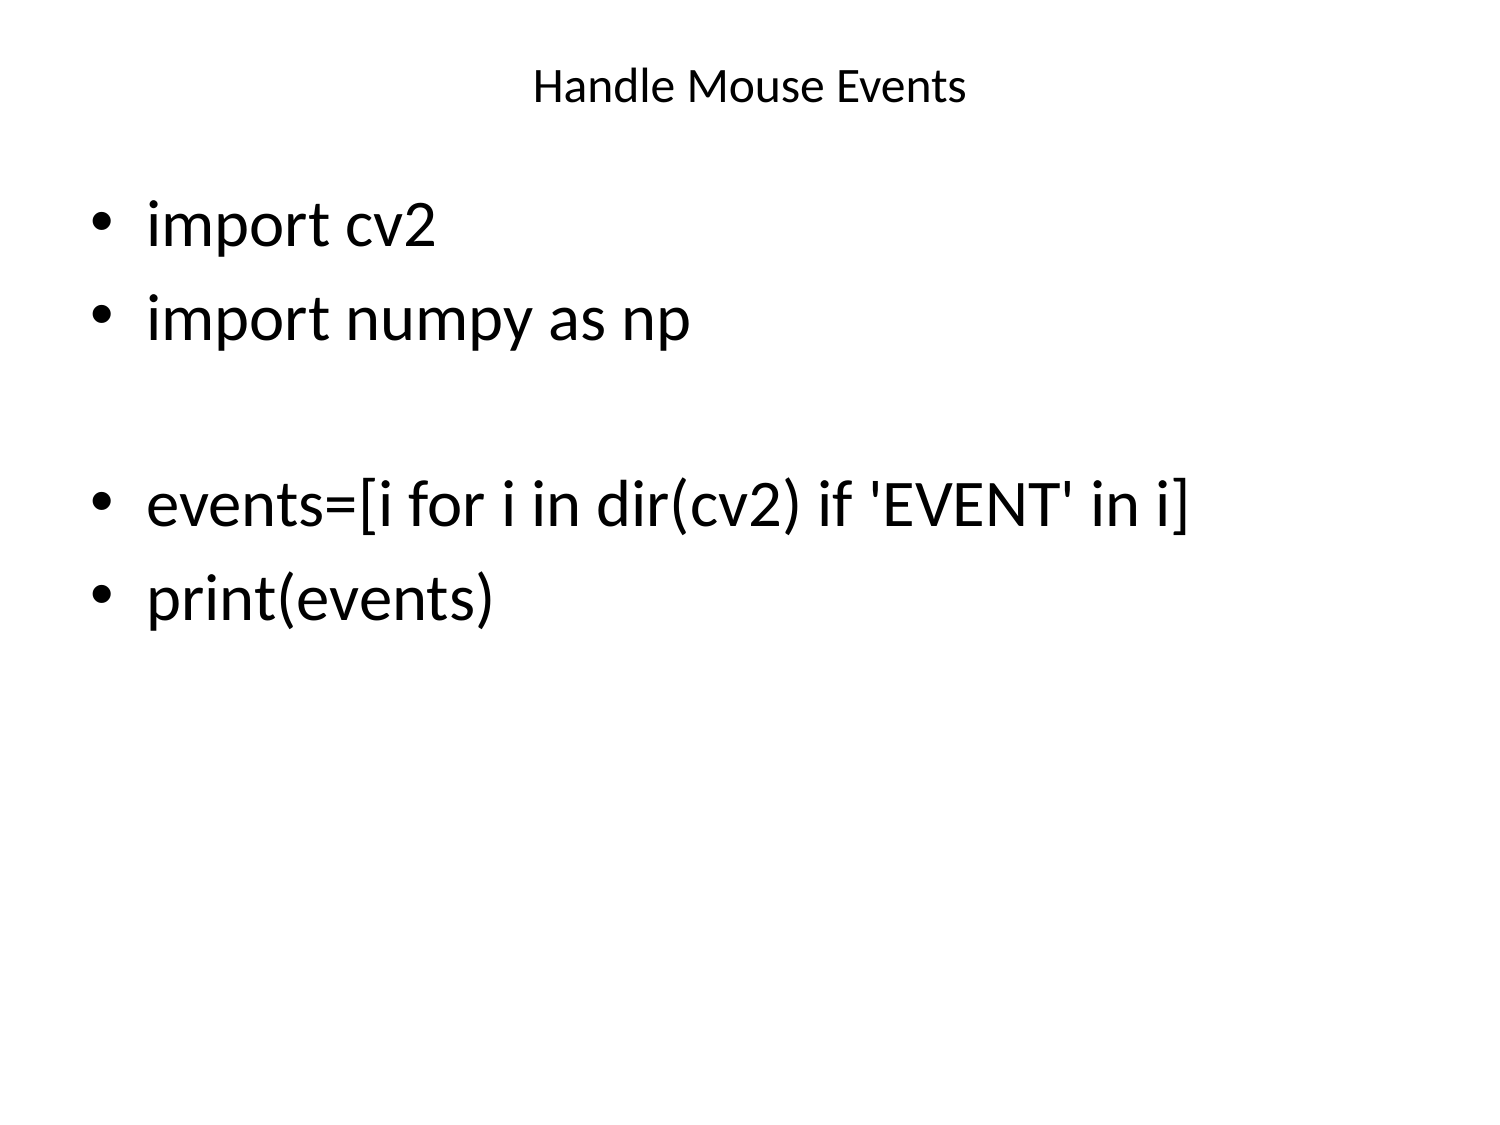

# Handle Mouse Events
import cv2
import numpy as np

events=[i for i in dir(cv2) if 'EVENT' in i]
print(events)